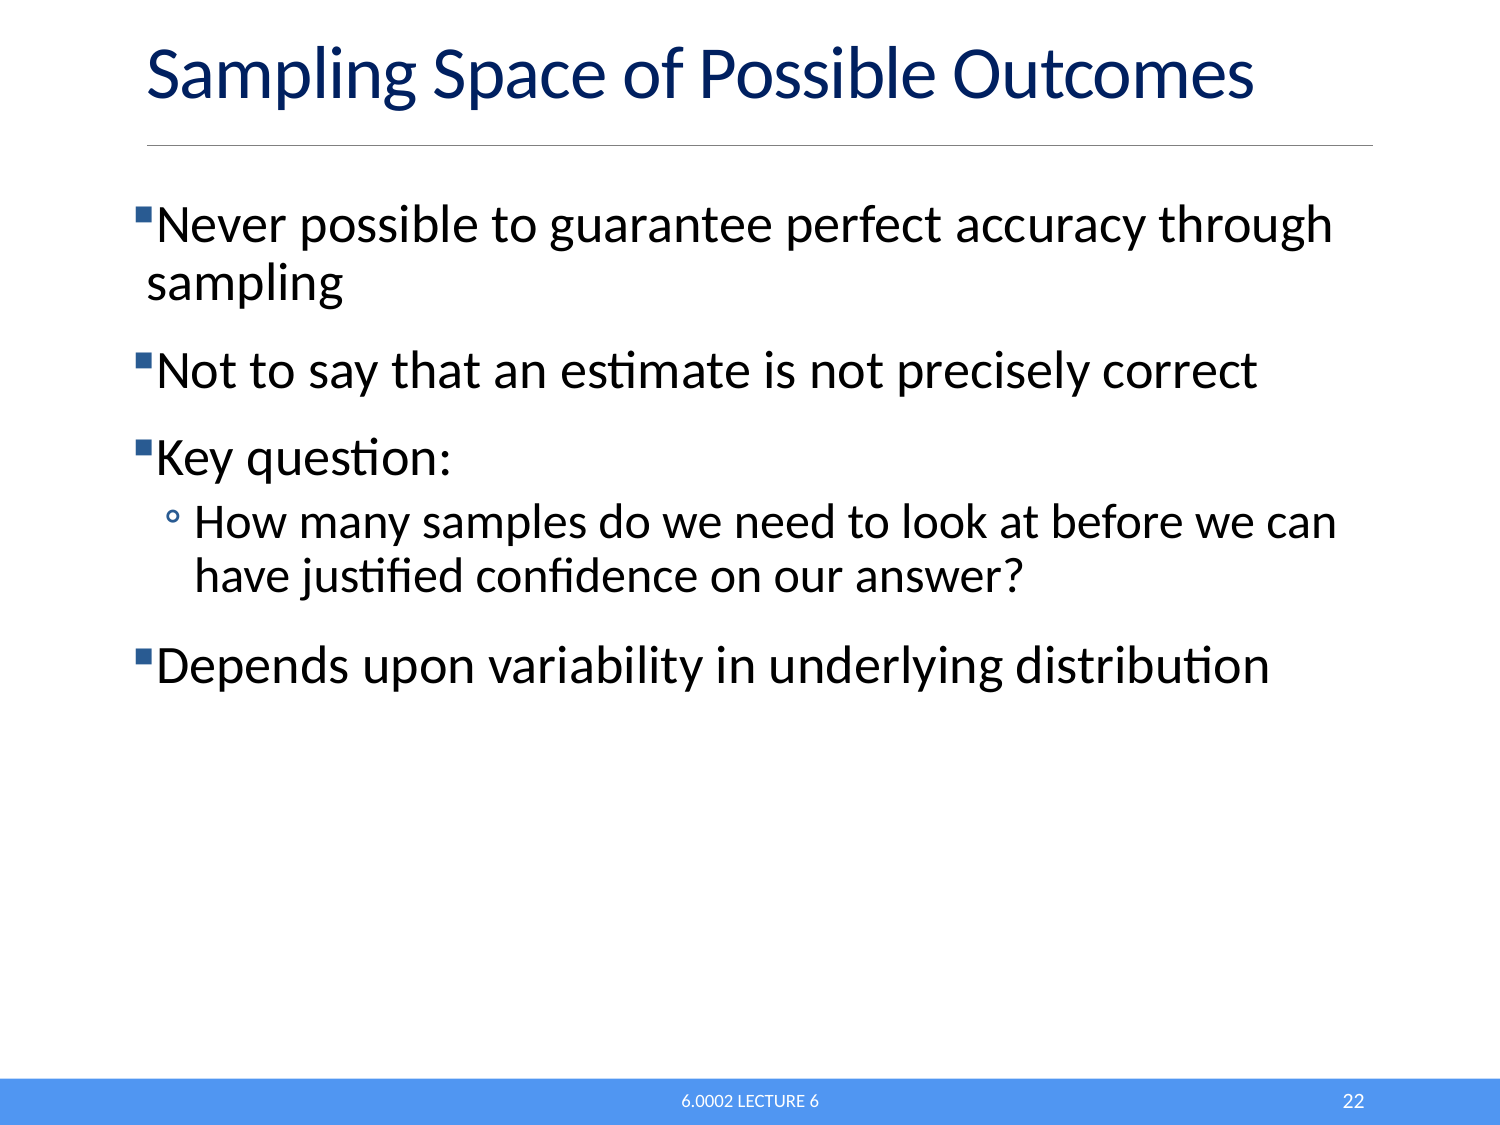

# Sampling Space of Possible Outcomes
Never possible to guarantee perfect accuracy through sampling
Not to say that an estimate is not precisely correct
Key question:
How many samples do we need to look at before we can have justified confidence on our answer?
Depends upon variability in underlying distribution

6.0002 Lecture 6
22